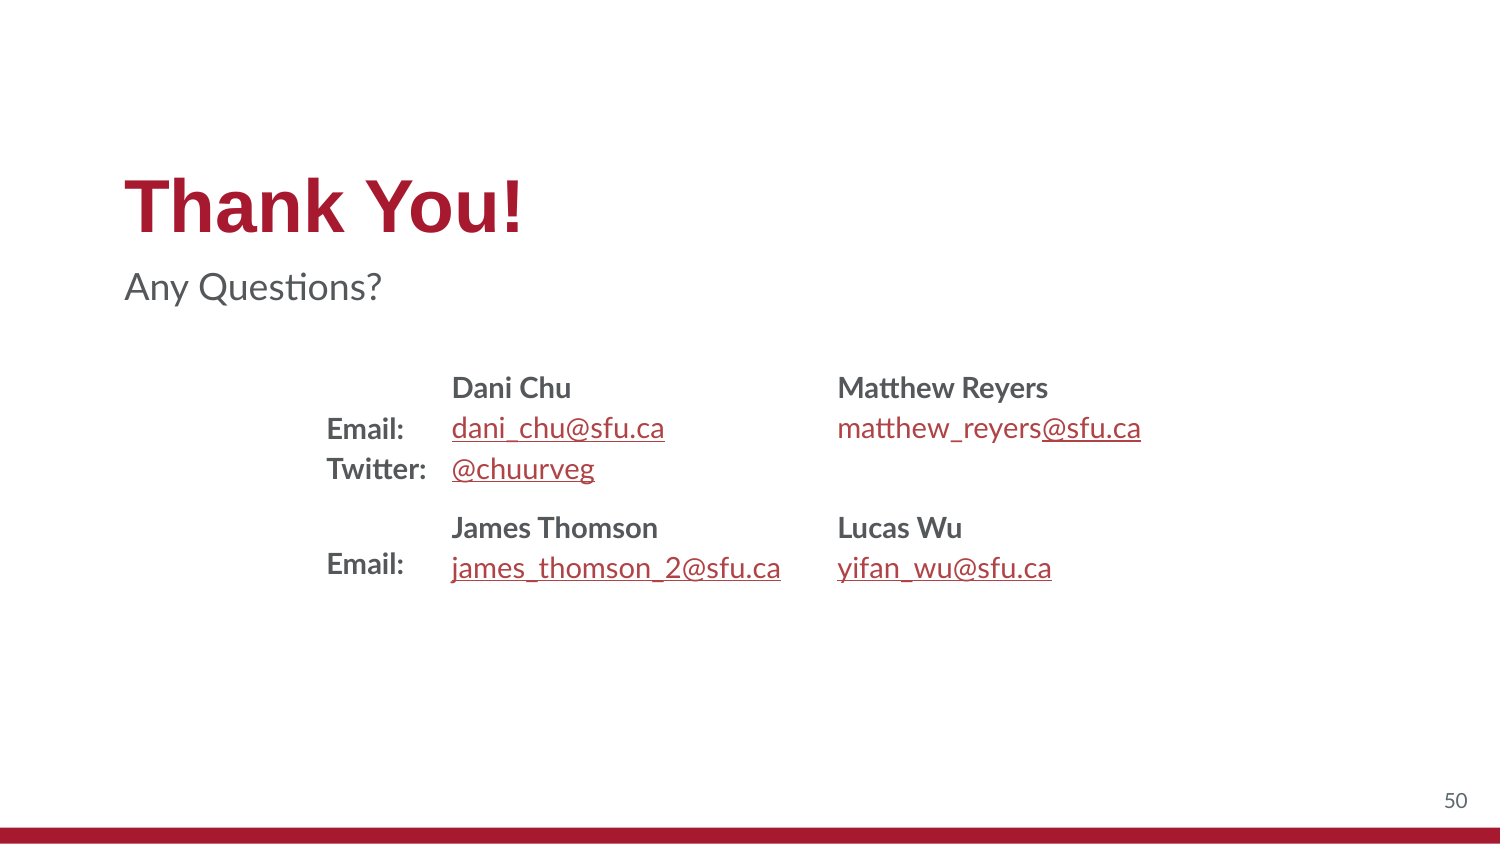

Thank You!
Any Questions?
Matthew Reyers
matthew_reyers@sfu.ca
Dani Chu
dani_chu@sfu.ca
@chuurveg

Email:
Twitter:
James Thomson
james_thomson_2@sfu.ca

Lucas Wu
yifan_wu@sfu.ca

Email:

50